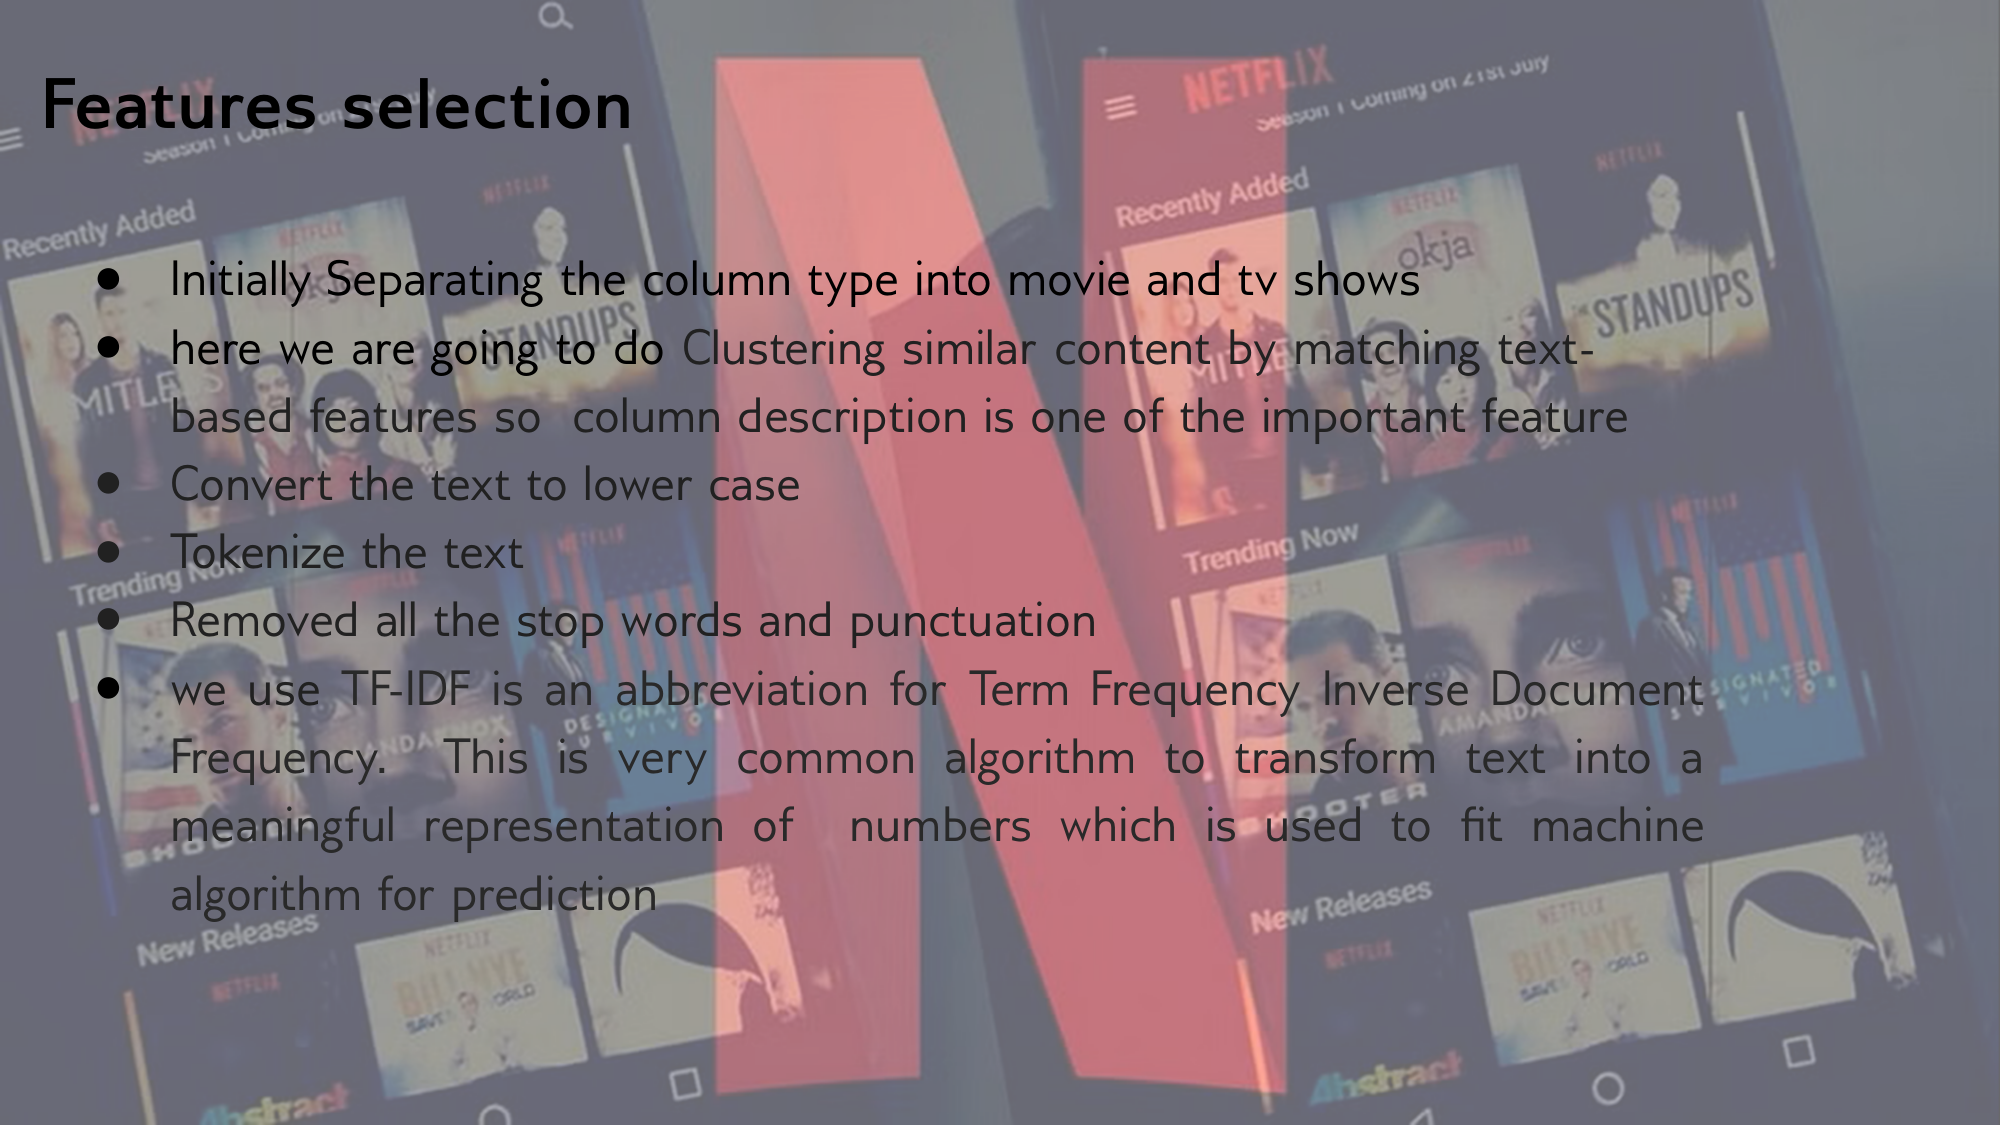

# Features selection
Initially Separating the column type into movie and tv shows
here we are going to do Clustering similar content by matching text-based features so  column description is one of the important feature
Convert the text to lower case
Tokenize the text
Removed all the stop words and punctuation
we use TF-IDF is an abbreviation for Term Frequency Inverse Document Frequency.  This is very common algorithm to transform text into a meaningful representation of  numbers which is used to fit machine algorithm for prediction